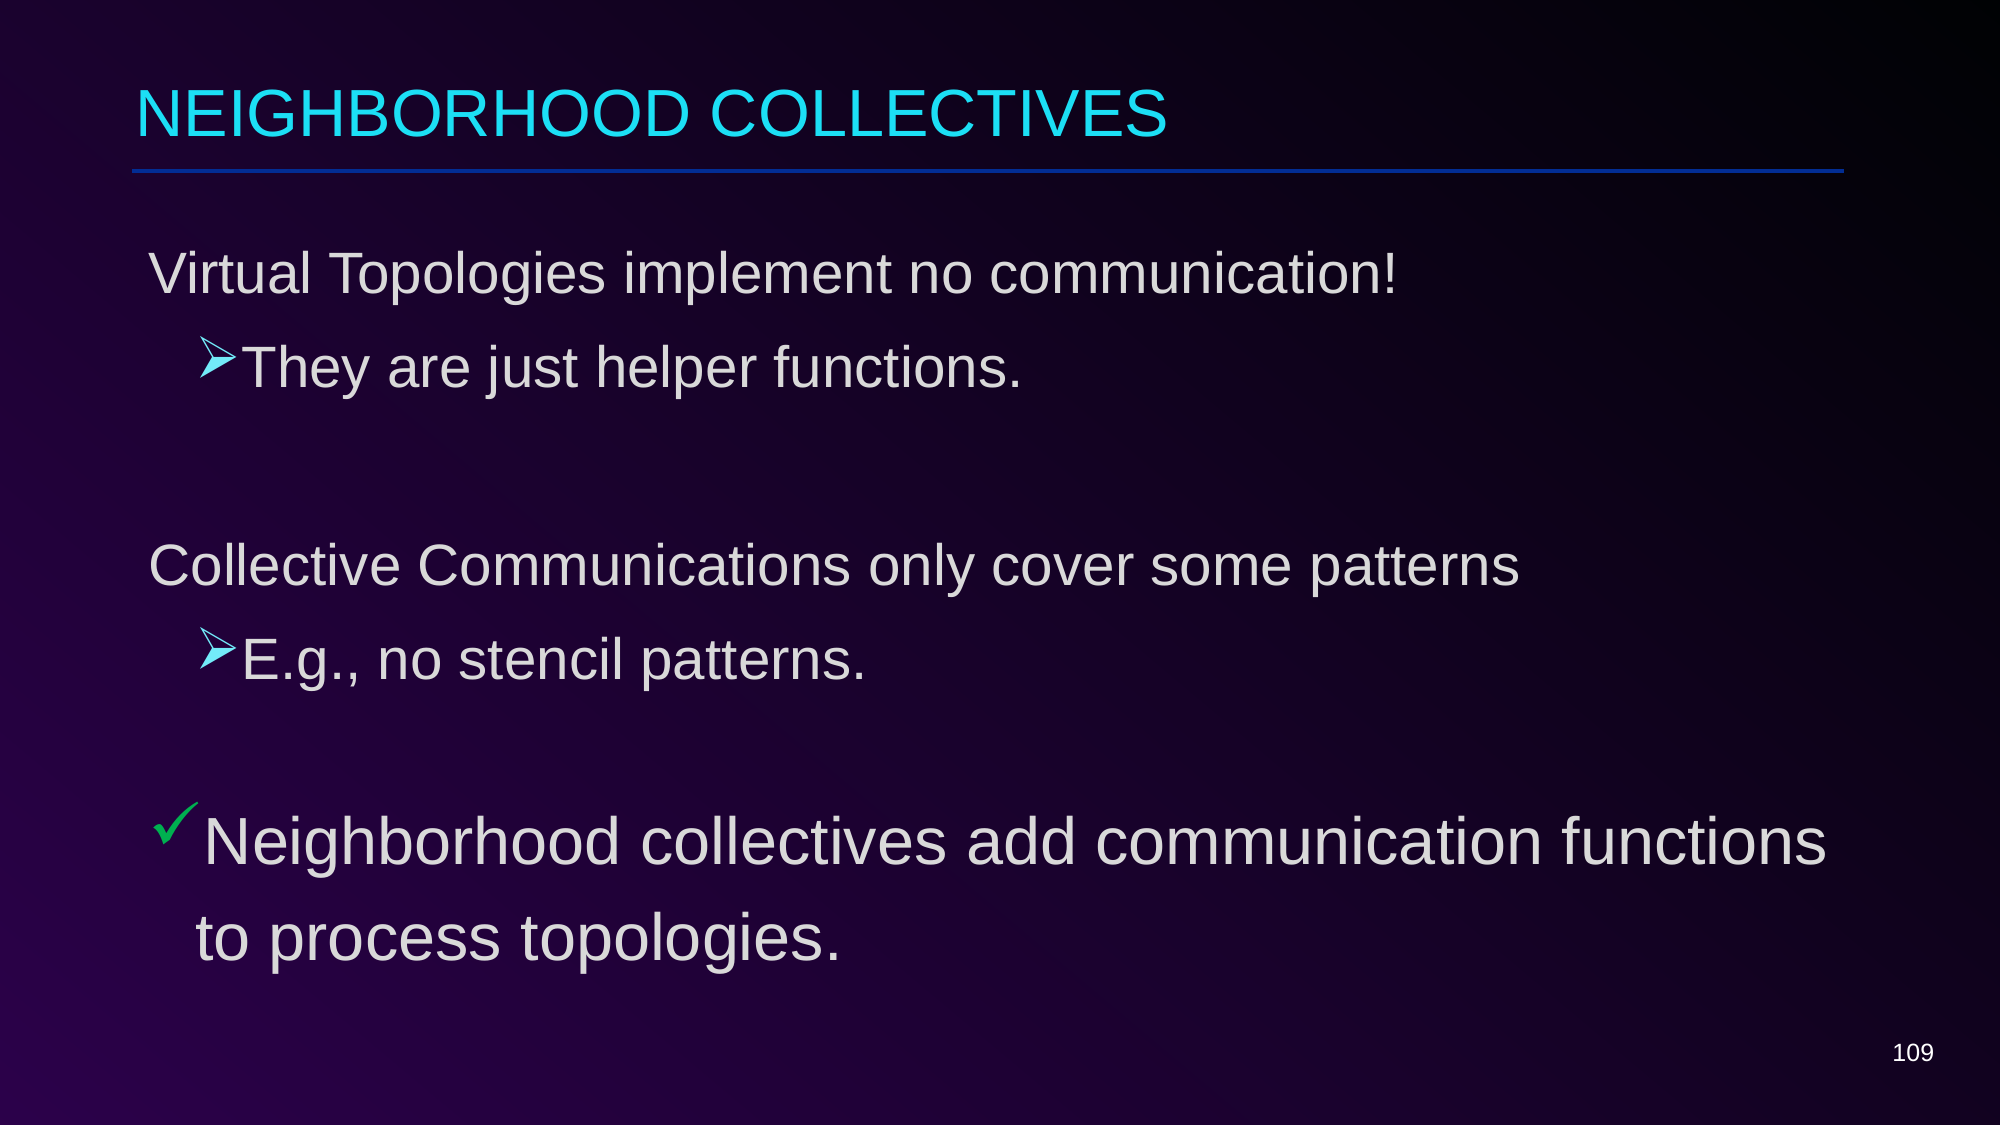

# Neighborhood Collectives
Virtual Topologies implement no communication!
They are just helper functions.

Collective Communications only cover some patterns
E.g., no stencil patterns.

Neighborhood collectives add communication functions to process topologies.

109